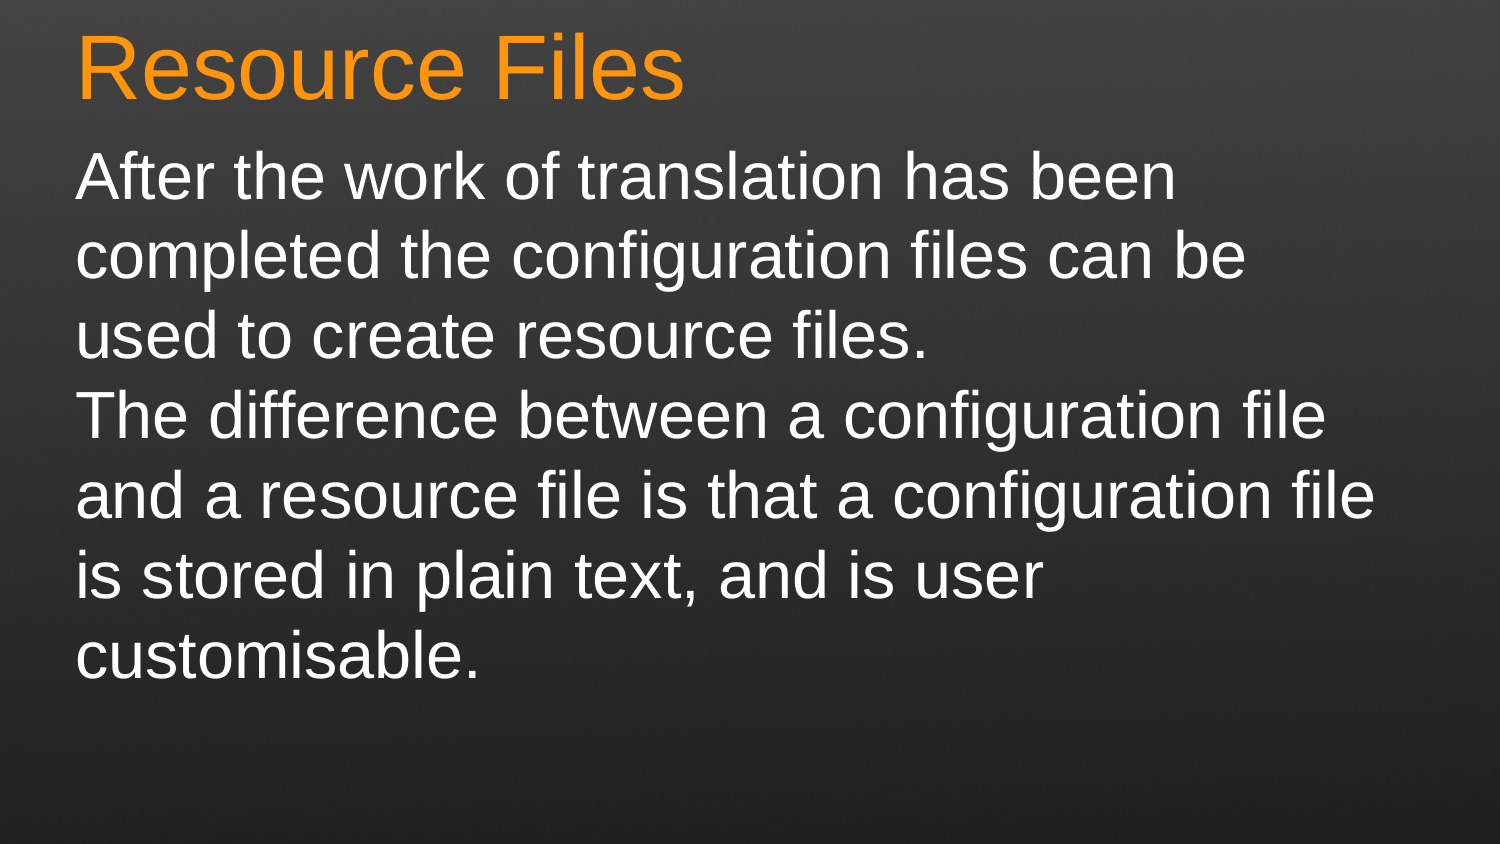

Resource Files
After the work of translation has been completed the configuration files can be used to create resource files.
The difference between a configuration file and a resource file is that a configuration file is stored in plain text, and is user customisable.